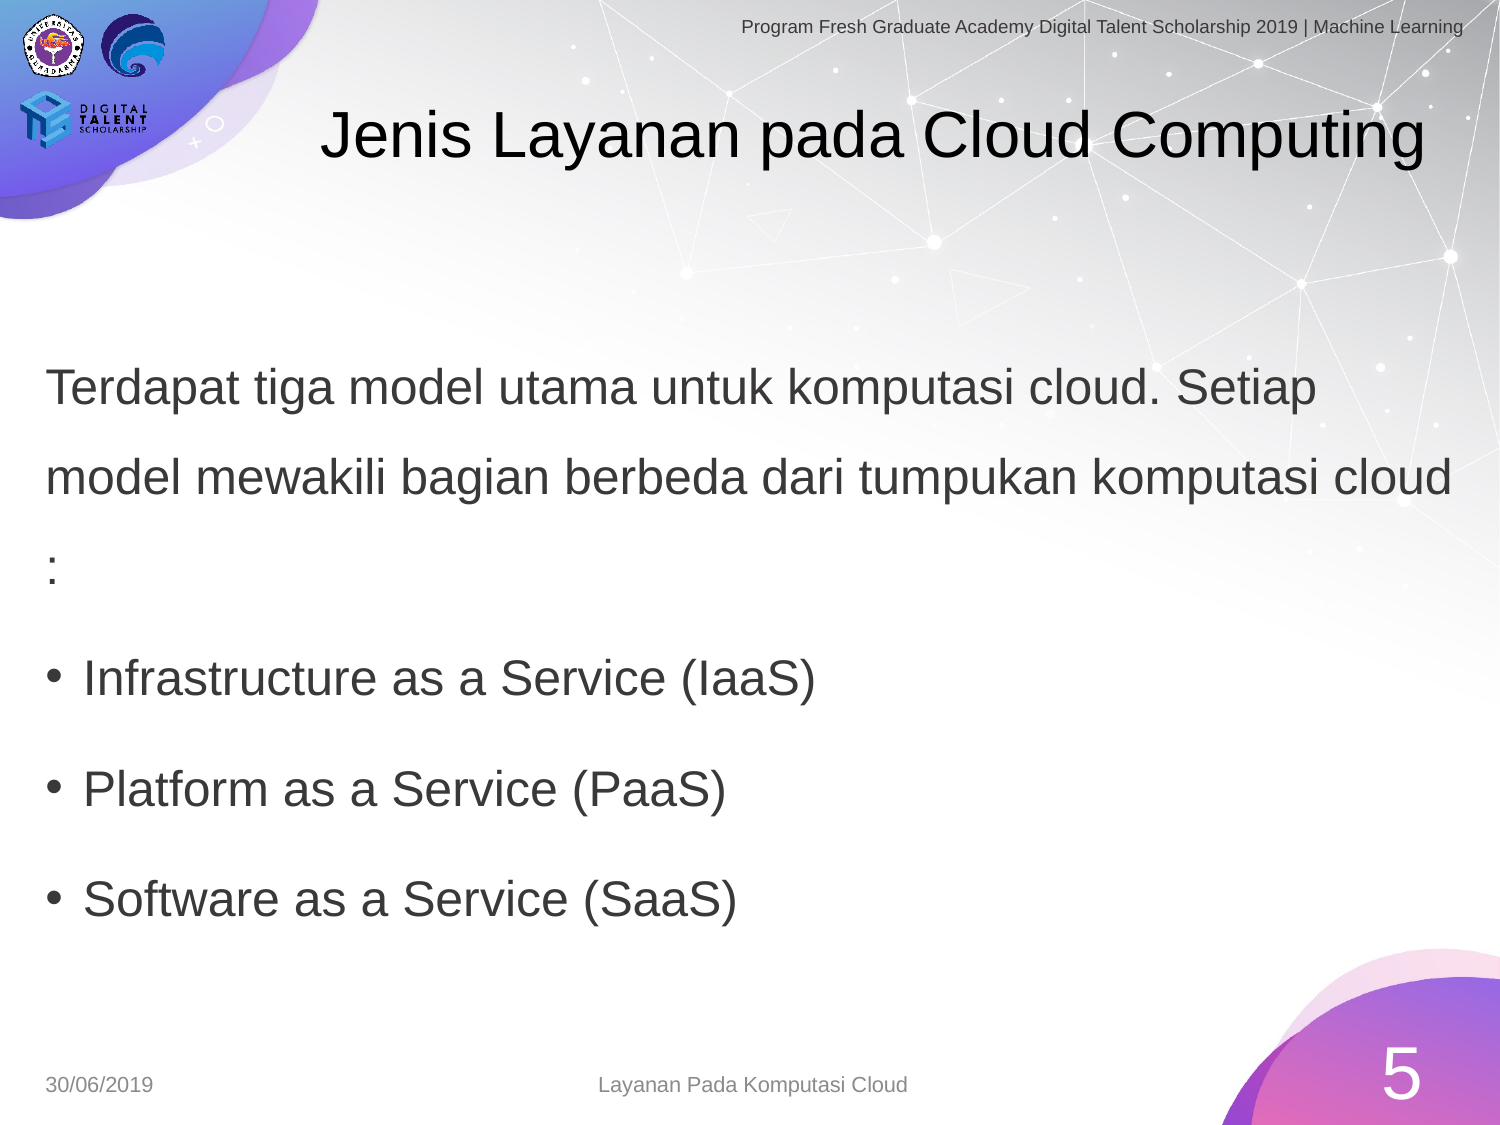

# Jenis Layanan pada Cloud Computing
Terdapat tiga model utama untuk komputasi cloud. Setiap model mewakili bagian berbeda dari tumpukan komputasi cloud :
Infrastructure as a Service (IaaS)
Platform as a Service (PaaS)
Software as a Service (SaaS)
5
Layanan Pada Komputasi Cloud
30/06/2019